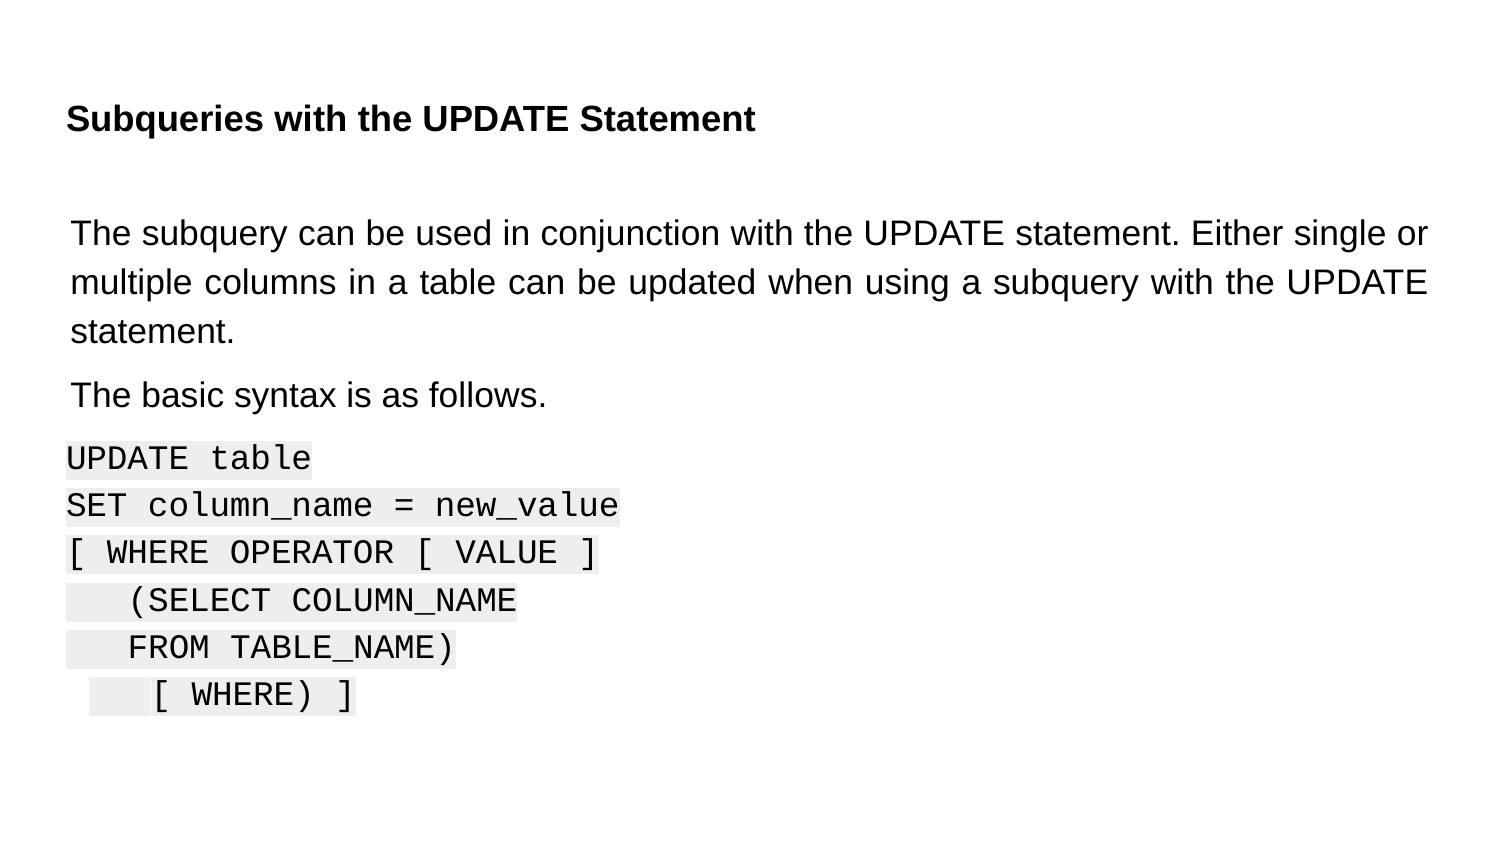

# Subqueries with the UPDATE Statement

The subquery can be used in conjunction with the UPDATE statement. Either single or multiple columns in a table can be updated when using a subquery with the UPDATE statement.
The basic syntax is as follows.
UPDATE table
SET column_name = new_value
[ WHERE OPERATOR [ VALUE ]
   (SELECT COLUMN_NAME
   FROM TABLE_NAME)
   [ WHERE) ]